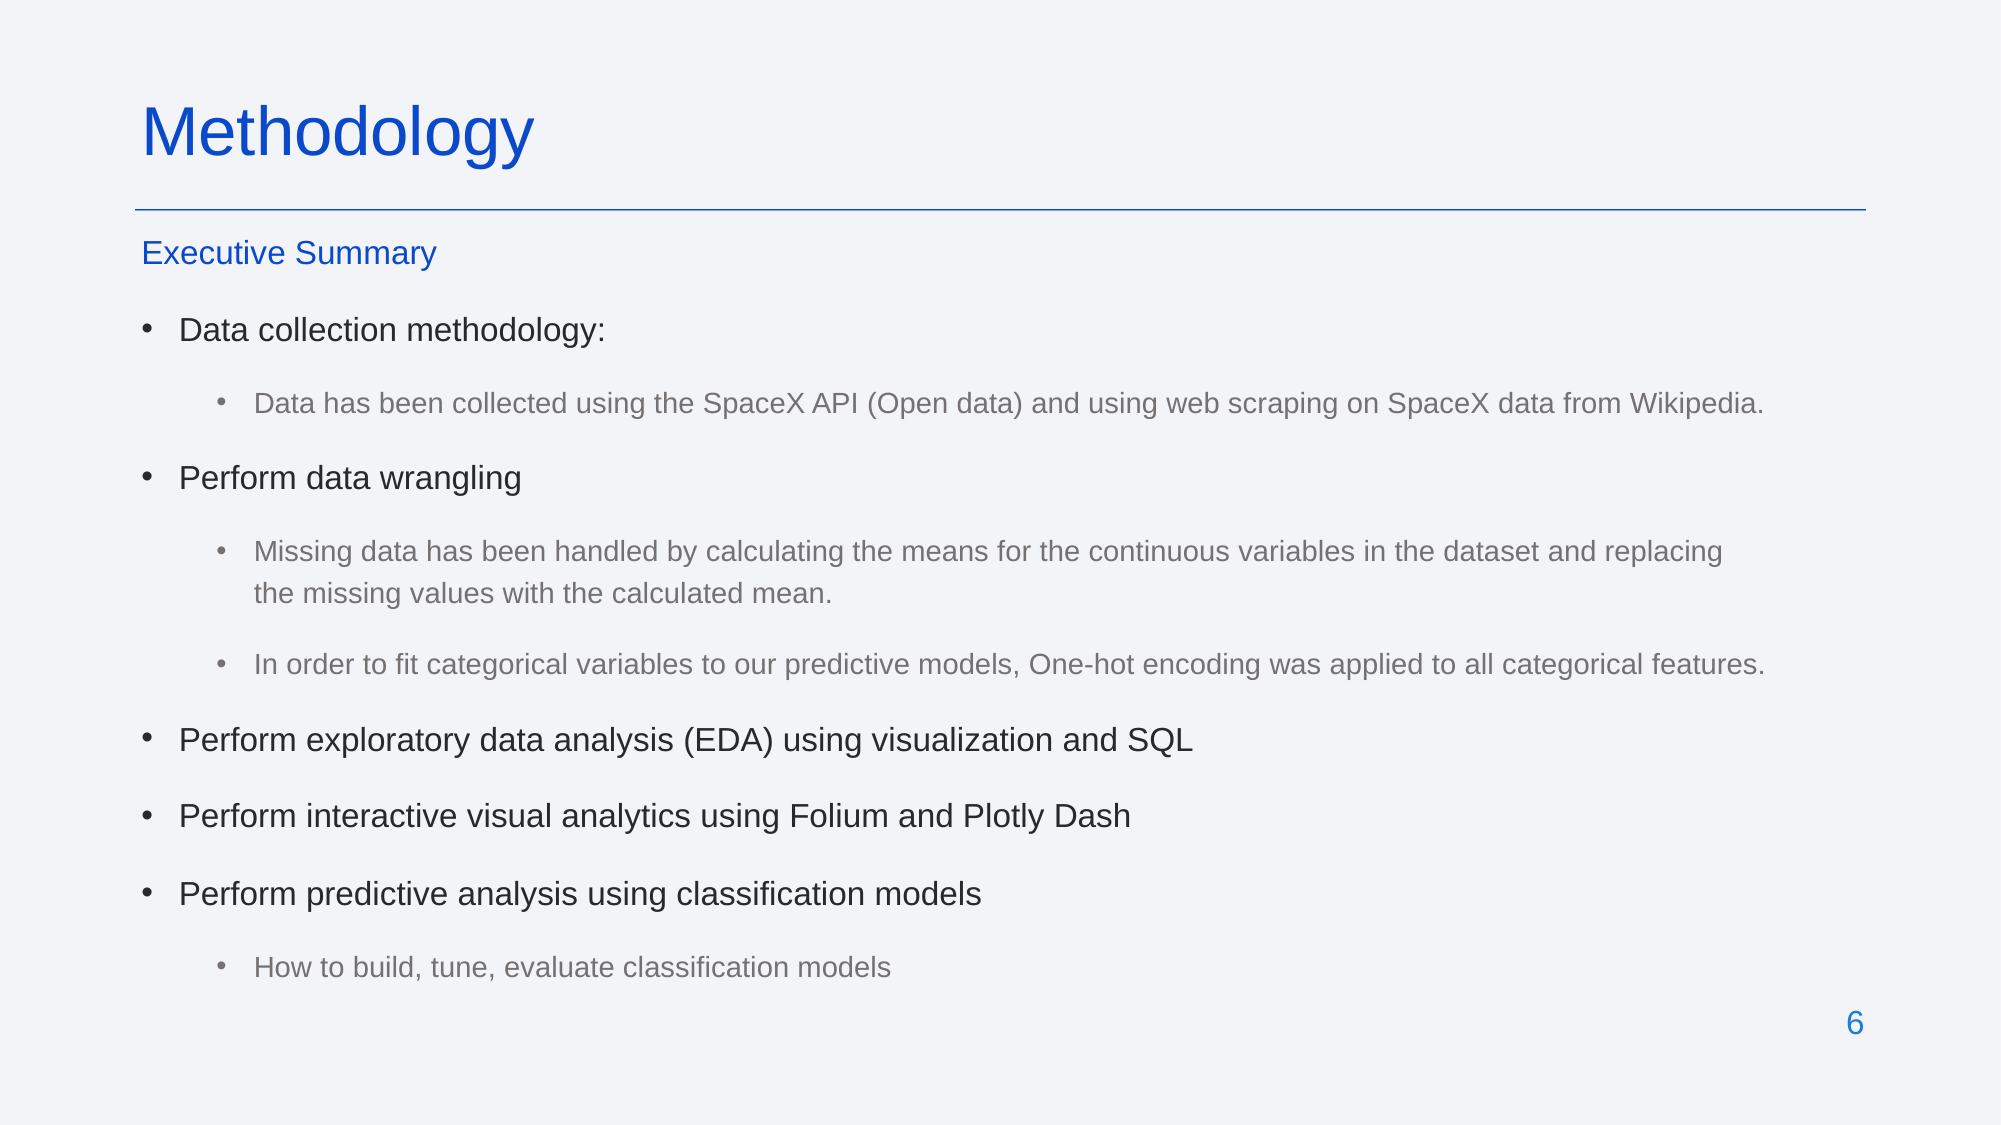

Methodology
Executive Summary
Data collection methodology:
Data has been collected using the SpaceX API (Open data) and using web scraping on SpaceX data from Wikipedia.
Perform data wrangling
Missing data has been handled by calculating the means for the continuous variables in the dataset and replacing the missing values with the calculated mean.
In order to fit categorical variables to our predictive models, One-hot encoding was applied to all categorical features.
Perform exploratory data analysis (EDA) using visualization and SQL
Perform interactive visual analytics using Folium and Plotly Dash
Perform predictive analysis using classification models
How to build, tune, evaluate classification models

6